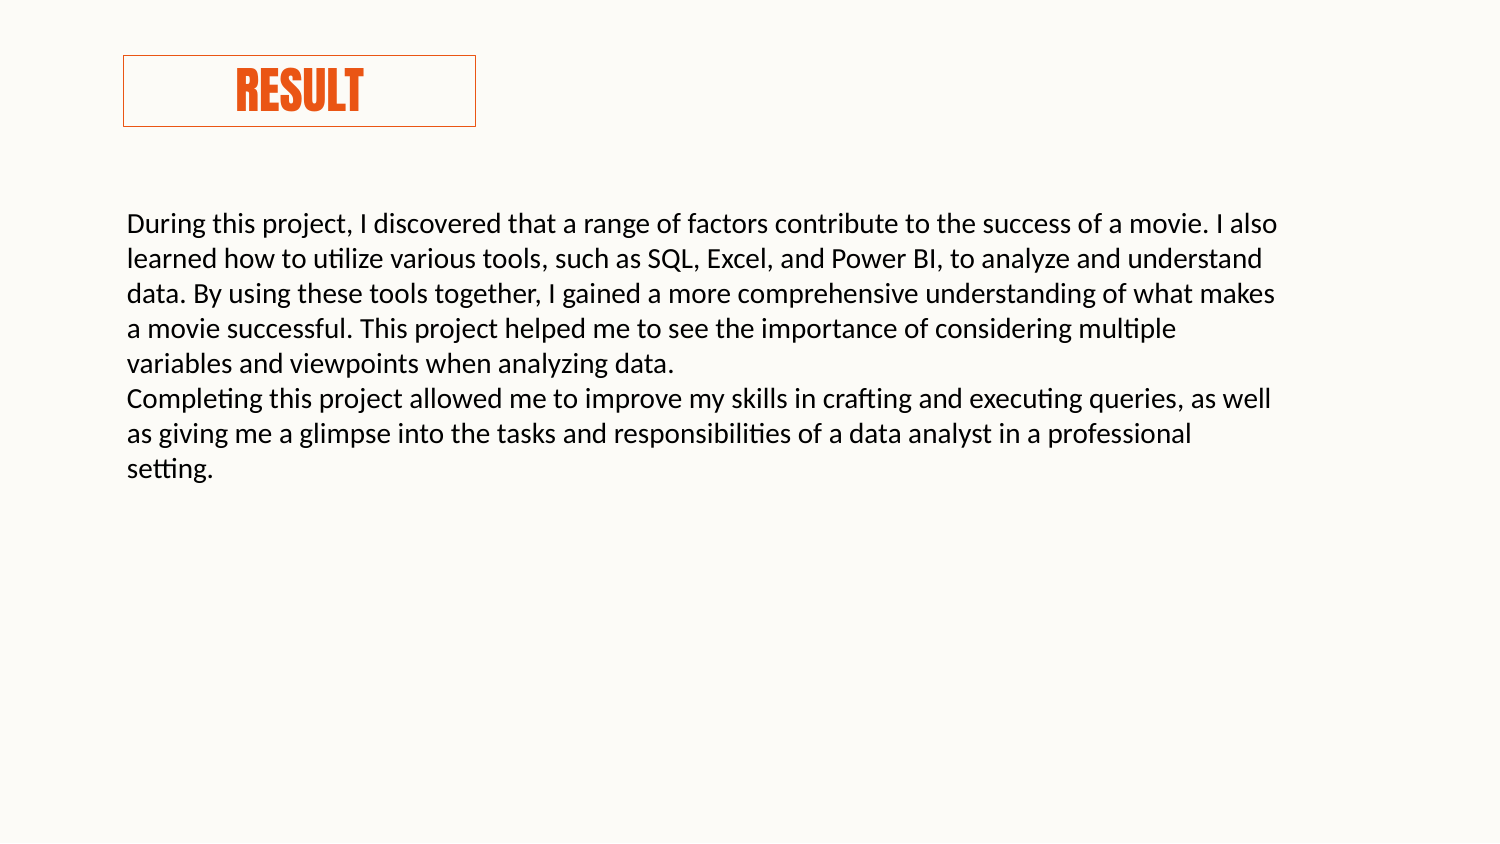

RESULT
During this project, I discovered that a range of factors contribute to the success of a movie. I also
learned how to utilize various tools, such as SQL, Excel, and Power BI, to analyze and understand
data. By using these tools together, I gained a more comprehensive understanding of what makes
a movie successful. This project helped me to see the importance of considering multiple
variables and viewpoints when analyzing data.
Completing this project allowed me to improve my skills in crafting and executing queries, as well
as giving me a glimpse into the tasks and responsibilities of a data analyst in a professional
setting.